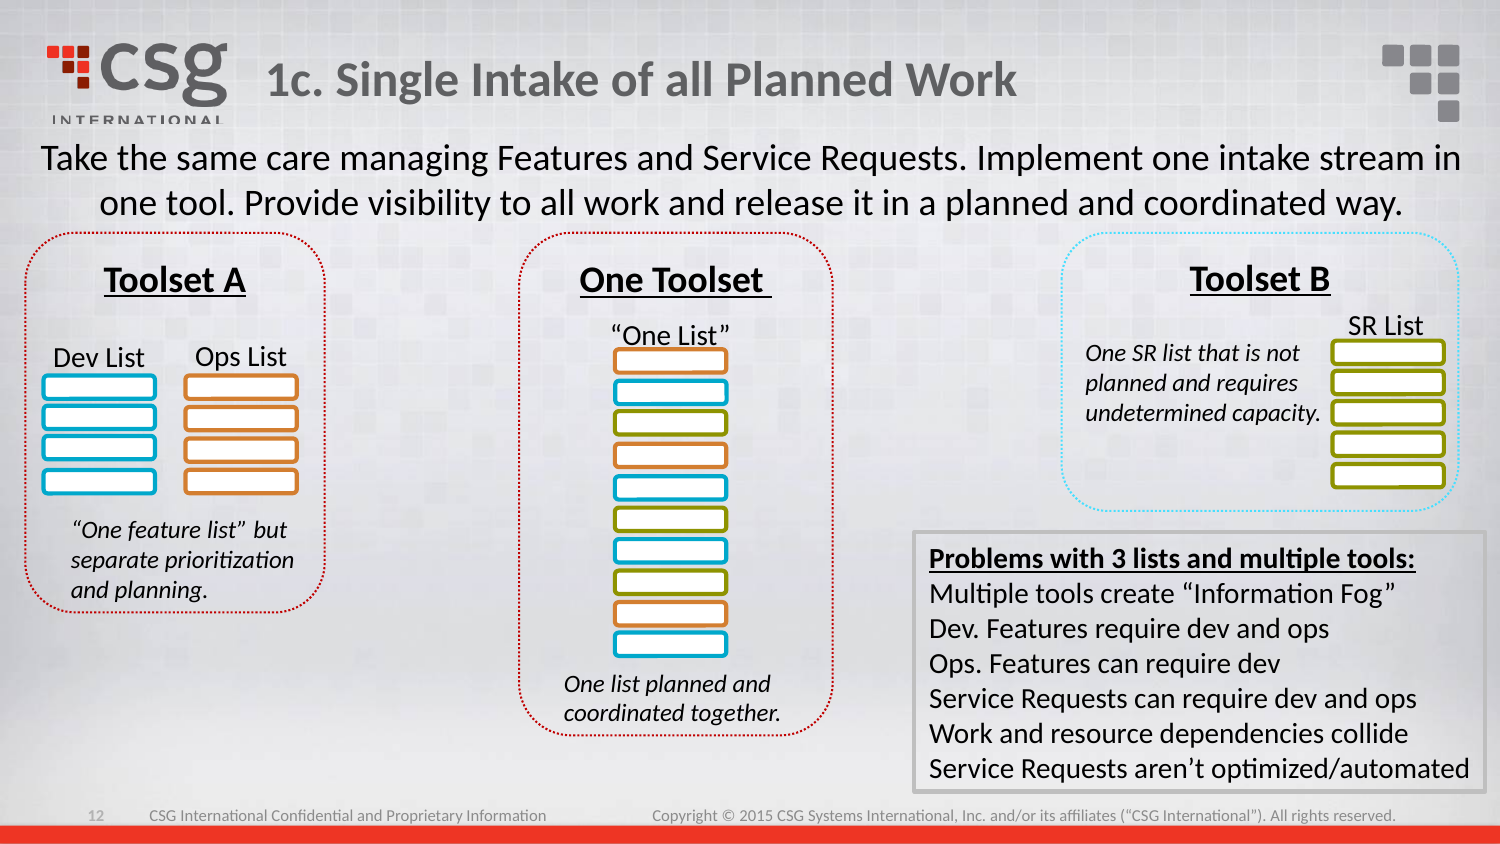

# 1c. Single Intake of all Planned Work
Take the same care managing Features and Service Requests. Implement one intake stream in one tool. Provide visibility to all work and release it in a planned and coordinated way.
One Toolset
“One List”

One list planned and coordinated together.
Toolset B
SR List
One SR list that is not planned and requires undetermined capacity.

Toolset A
Ops List
Dev List

“One feature list” but separate prioritization and planning.
Problems with 3 lists and multiple tools:
Multiple tools create “Information Fog”
Dev. Features require dev and ops
Ops. Features can require dev
Service Requests can require dev and ops
Work and resource dependencies collide
Service Requests aren’t optimized/automated
12